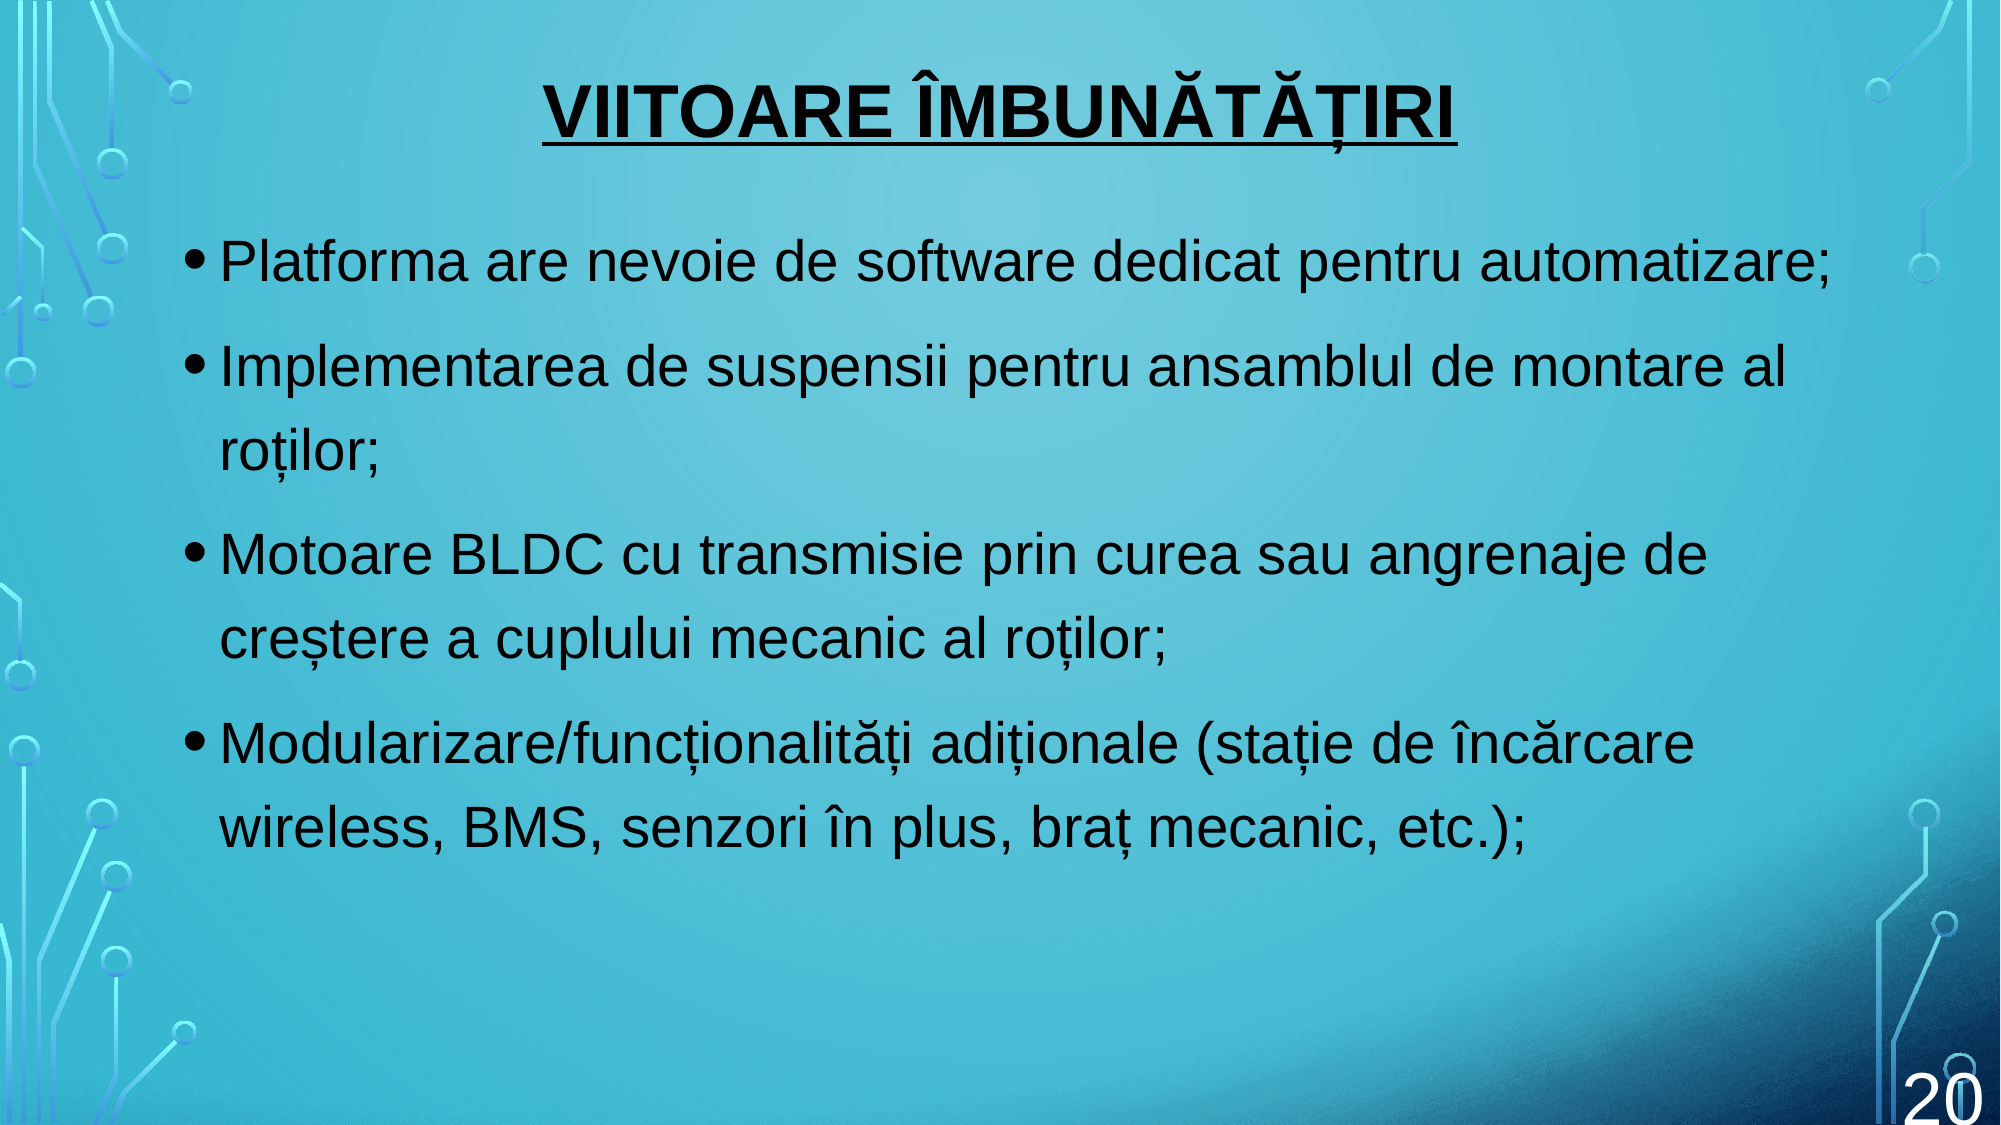

# viitoare îmbunătățiri
Platforma are nevoie de software dedicat pentru automatizare;
Implementarea de suspensii pentru ansamblul de montare al roților;
Motoare BLDC cu transmisie prin curea sau angrenaje de creștere a cuplului mecanic al roților;
Modularizare/funcționalități adiționale (stație de încărcare wireless, BMS, senzori în plus, braț mecanic, etc.);

20